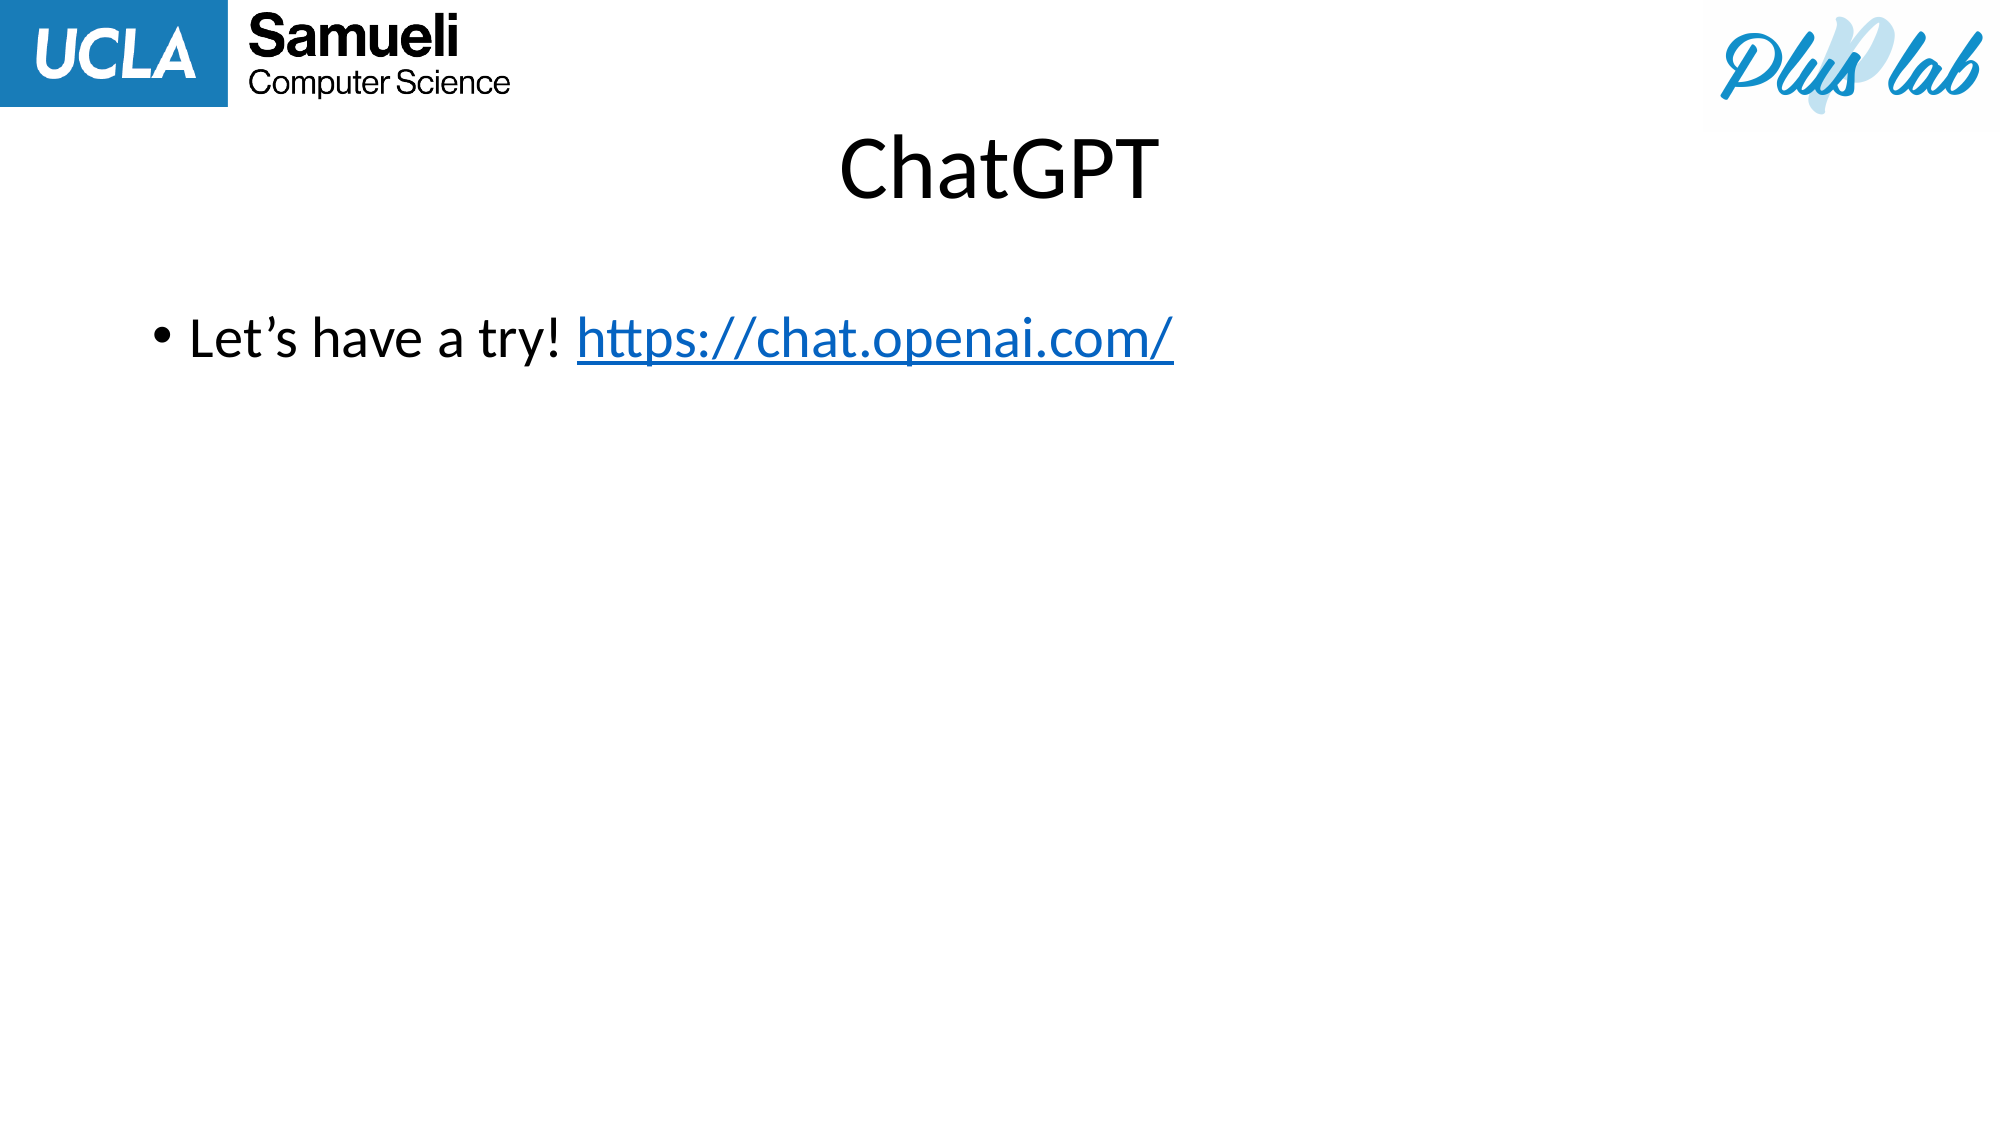

# ChatGPT
Let’s have a try! https://chat.openai.com/